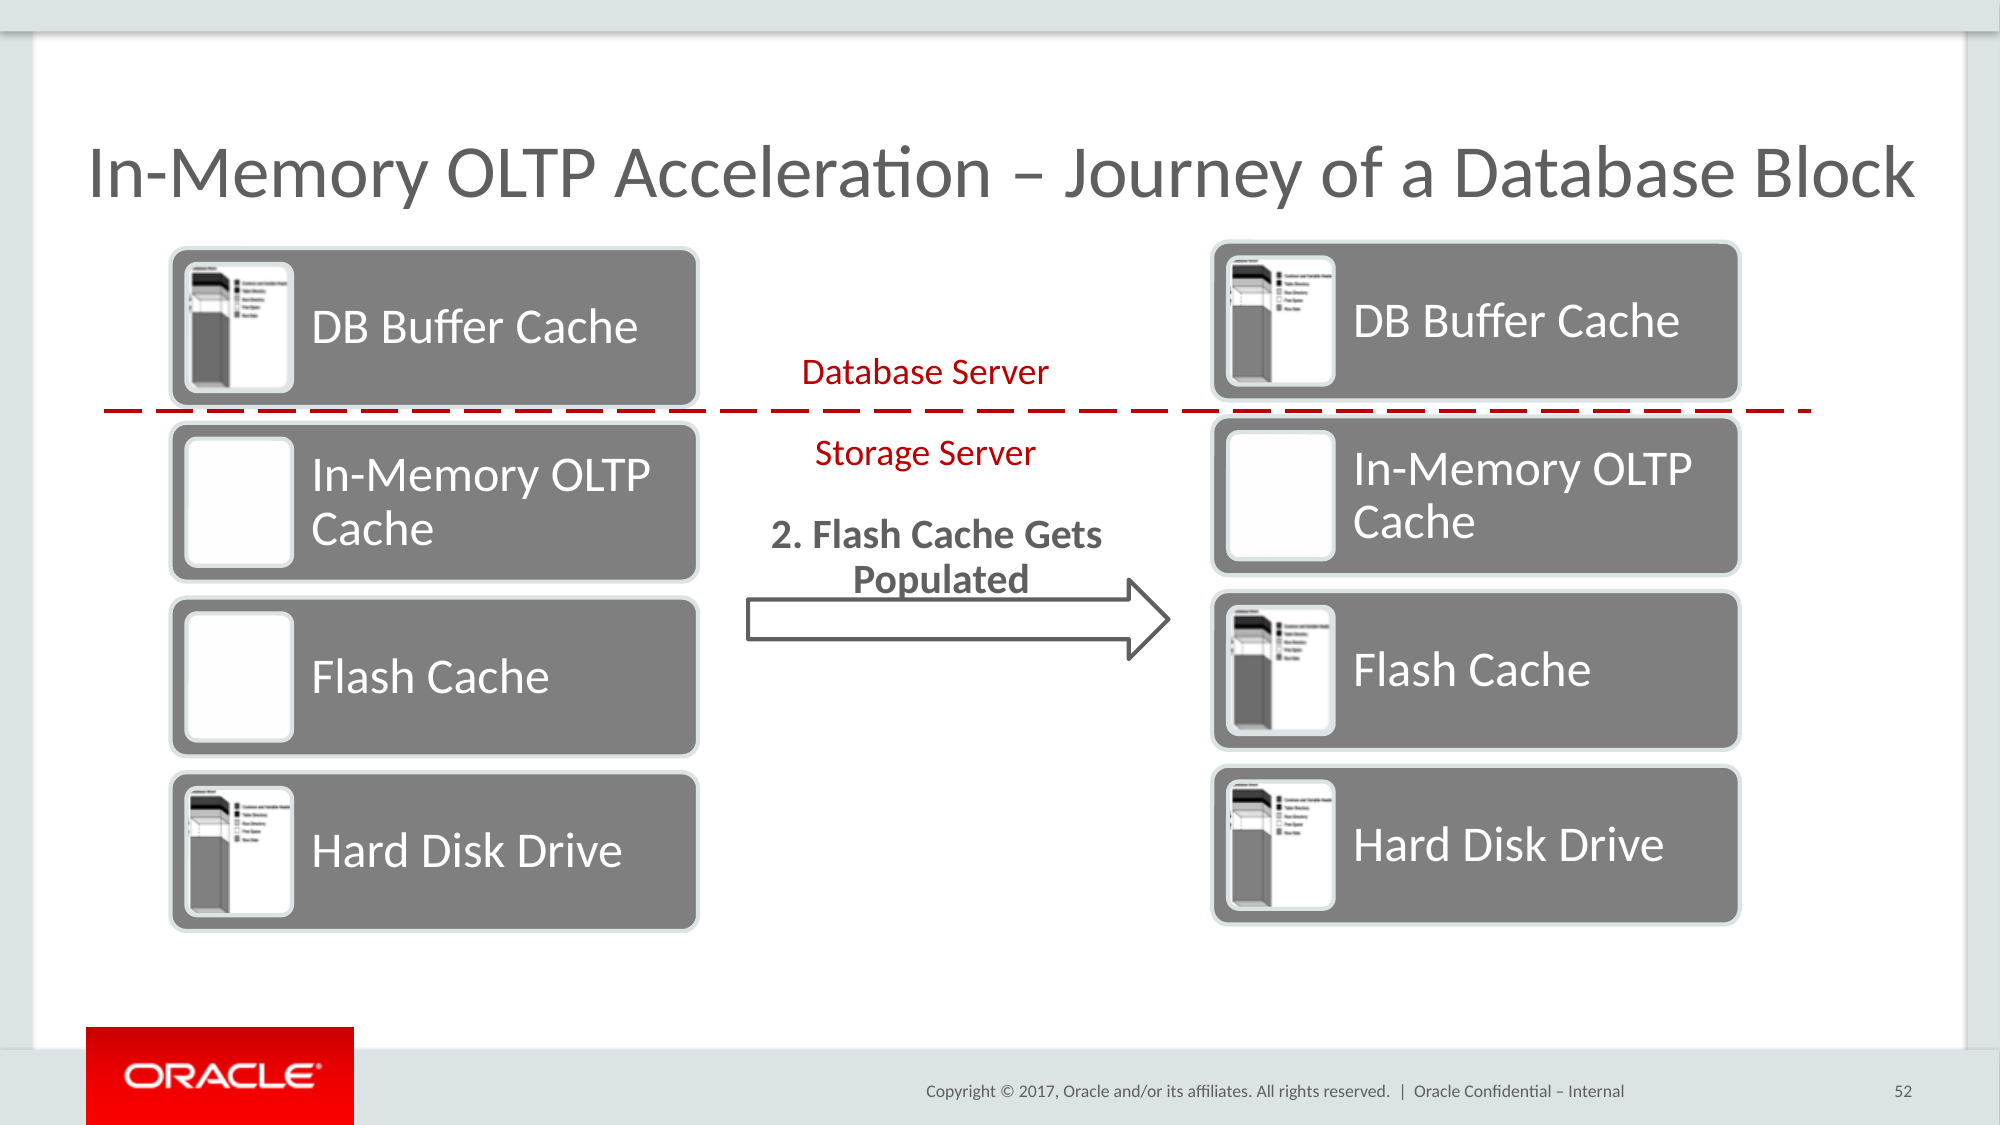

# In-Memory OLTP Acceleration – Journey of a Database Block
DB Buffer Cache
In-Memory OLTP Cache
Flash Cache
Hard Disk Drive
DB Buffer Cache
In-Memory OLTP Cache
Flash Cache
Hard Disk Drive
Database Server

Storage Server

2. Flash Cache Gets
Populated

Oracle Confidential – Internal
52